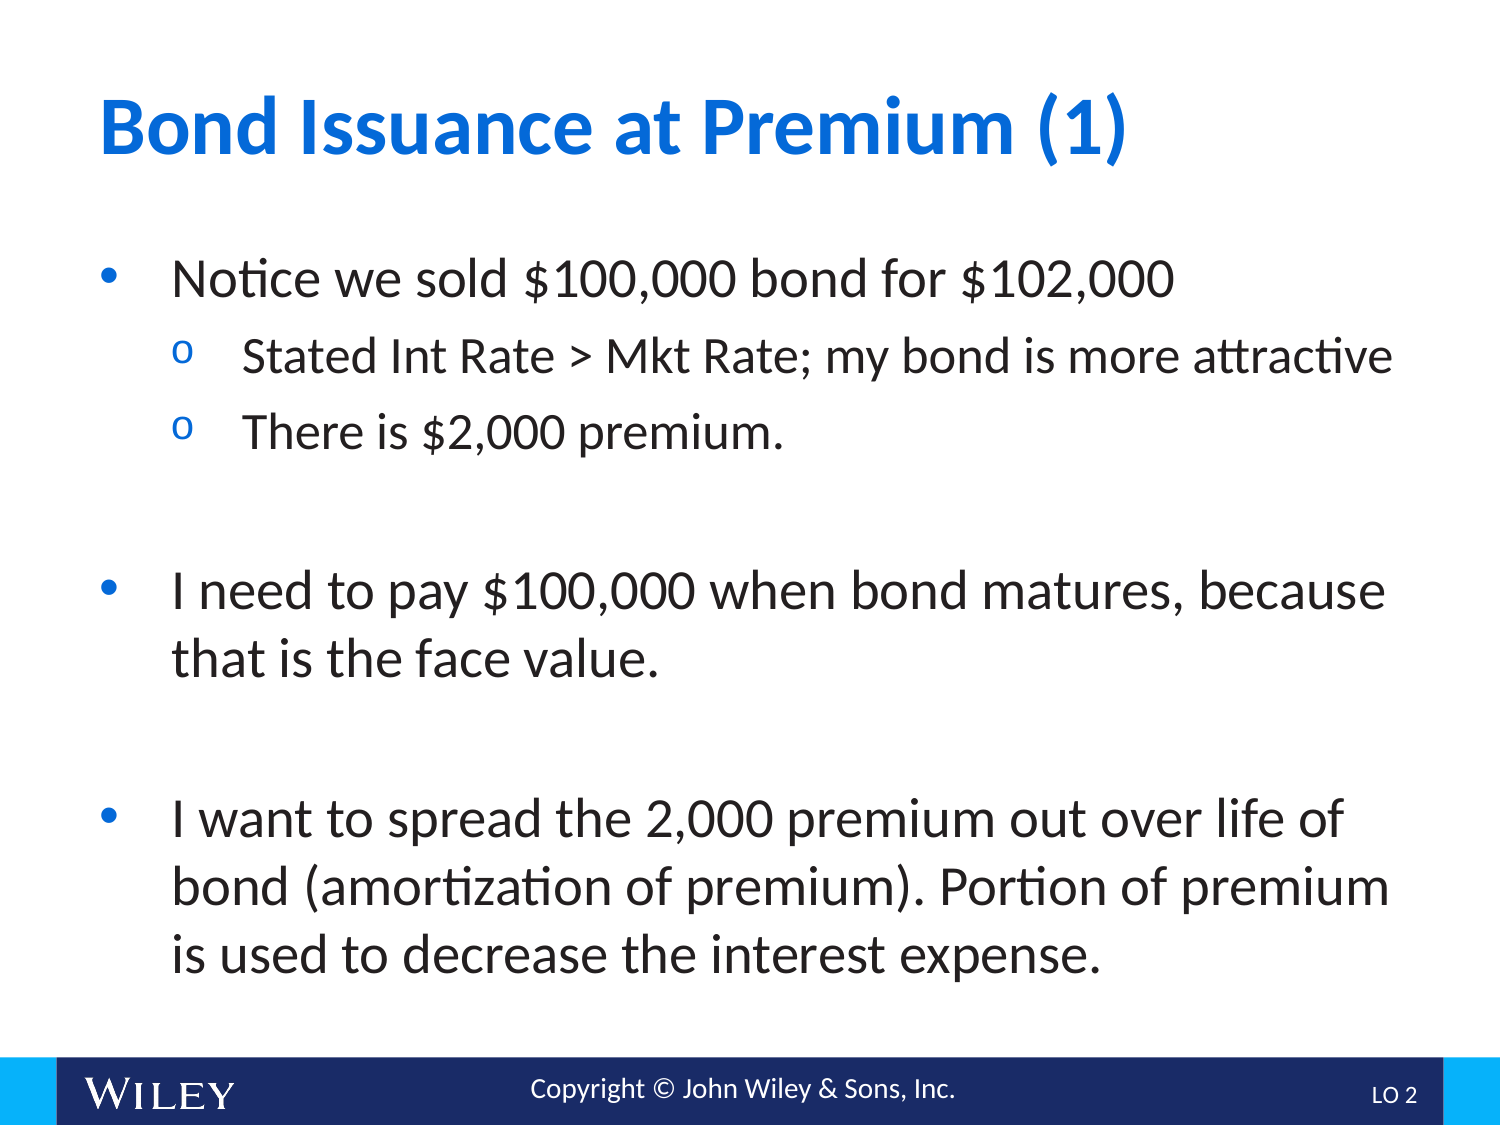

# Bond Issuance at Premium (1)
Notice we sold $100,000 bond for $102,000
Stated Int Rate > Mkt Rate; my bond is more attractive
There is $2,000 premium.

I need to pay $100,000 when bond matures, because that is the face value.

I want to spread the 2,000 premium out over life of bond (amortization of premium). Portion of premium is used to decrease the interest expense.
L O 2